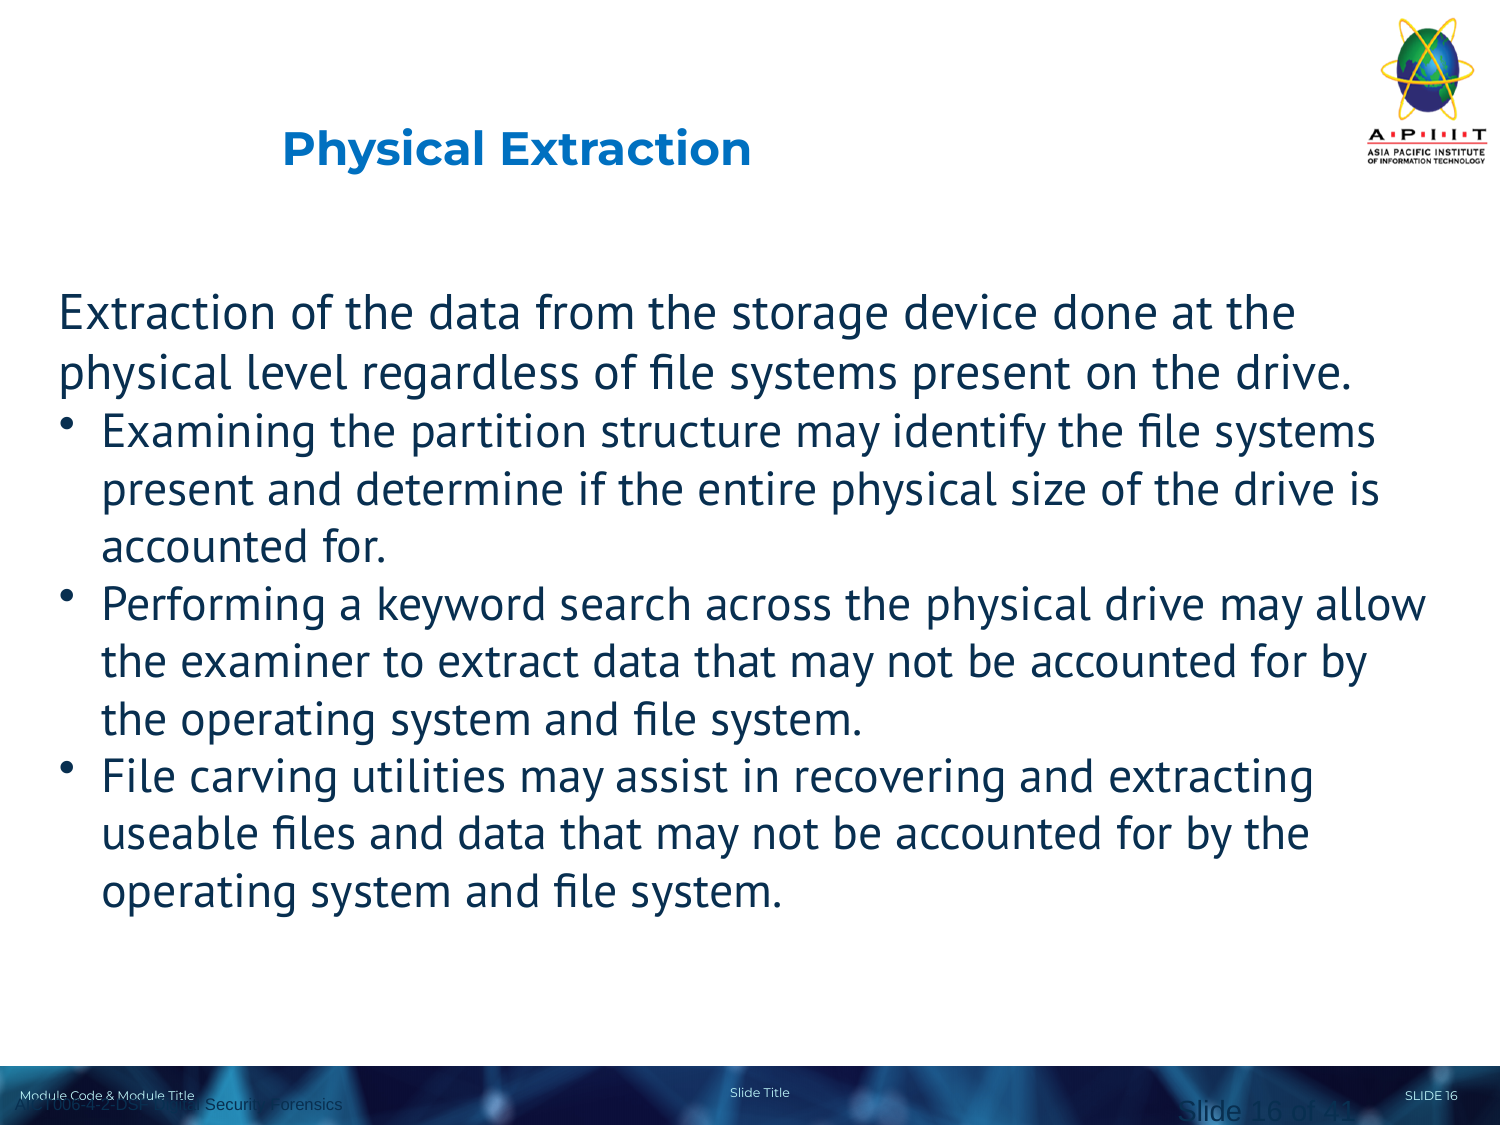

# Physical Extraction
Extraction of the data from the storage device done at the physical level regardless of file systems present on the drive.
Examining the partition structure may identify the file systems present and determine if the entire physical size of the drive is accounted for.
Performing a keyword search across the physical drive may allow the examiner to extract data that may not be accounted for by the operating system and file system.
File carving utilities may assist in recovering and extracting useable files and data that may not be accounted for by the operating system and file system.
Slide 16 of 41